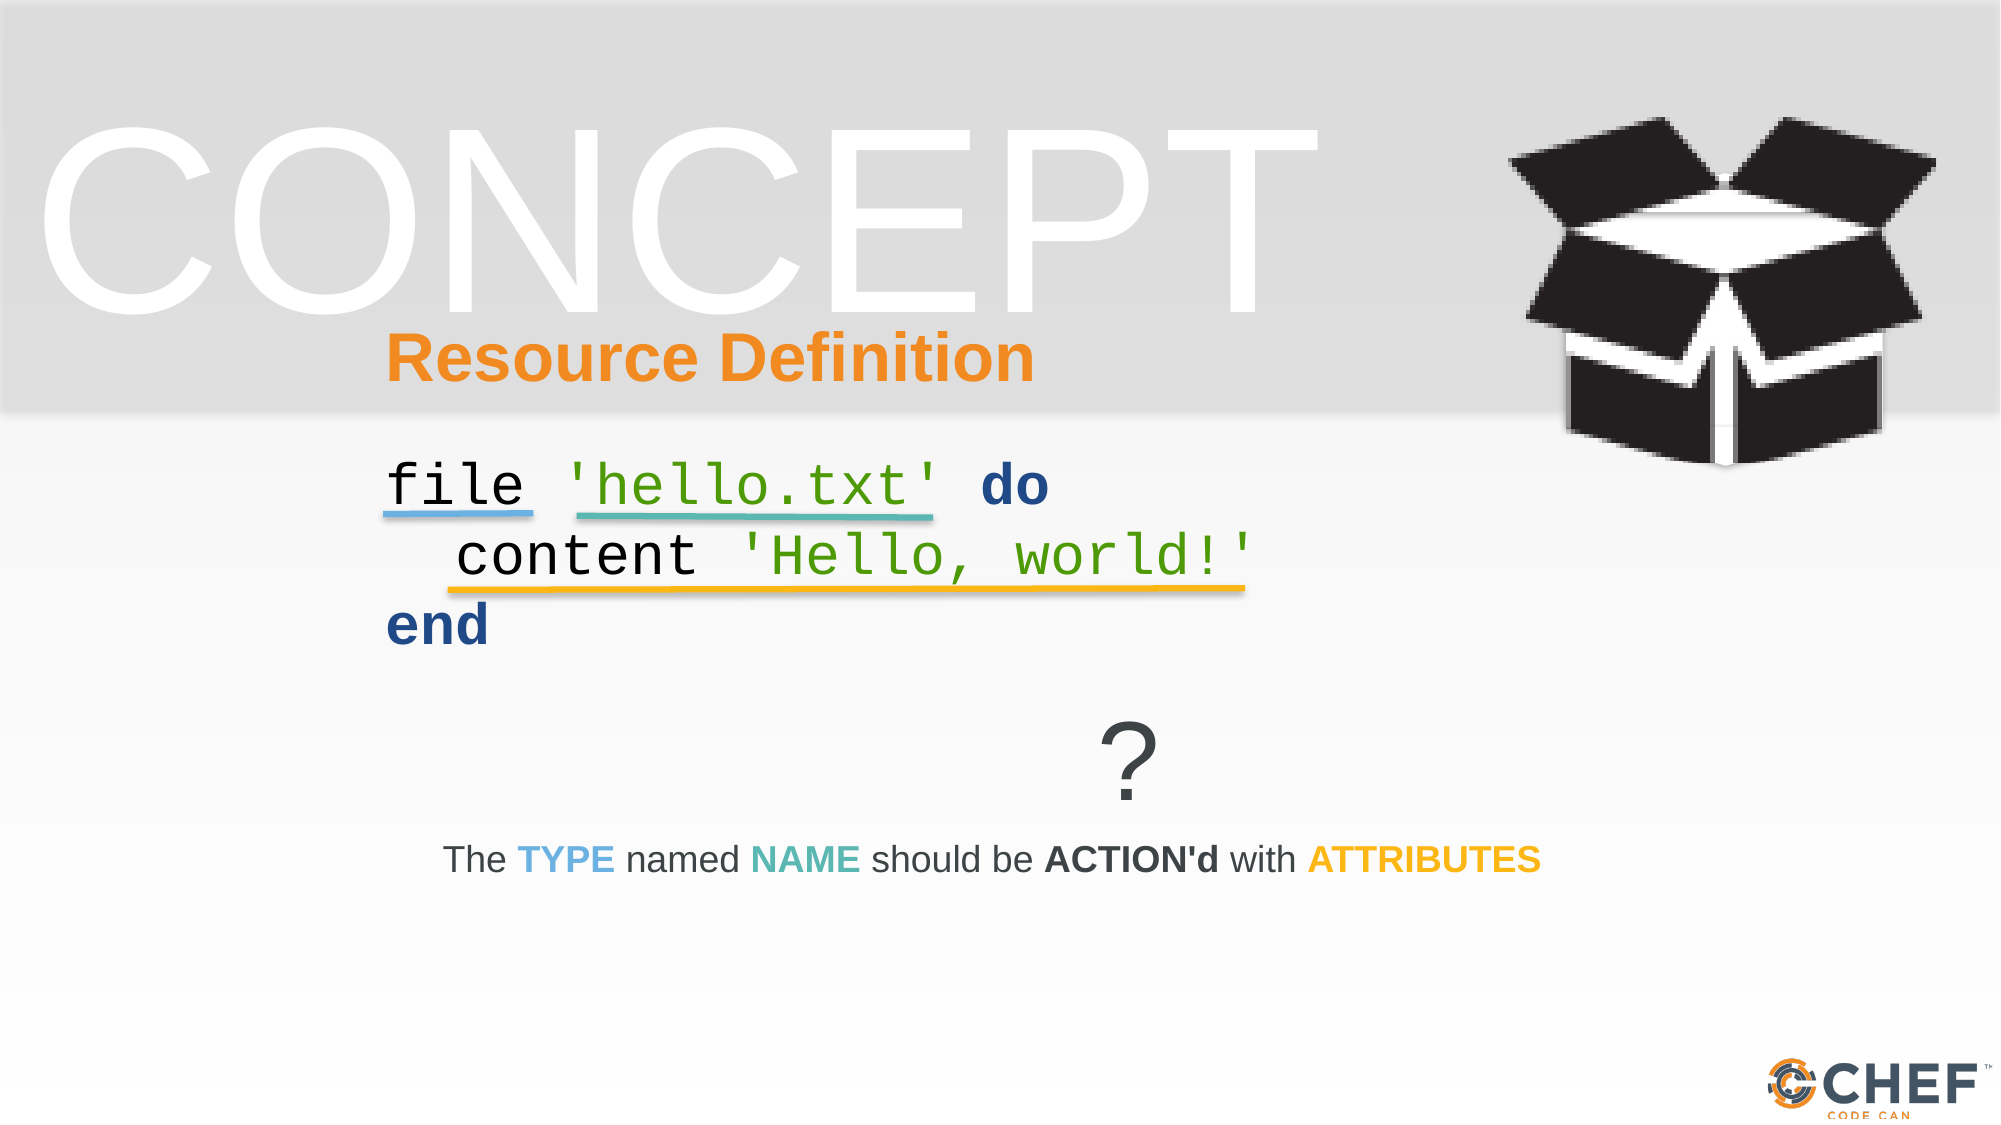

# Resource Definition
file 'hello.txt' do
  content 'Hello, world!'
end
?
The TYPE named NAME should be ACTION'd with ATTRIBUTES